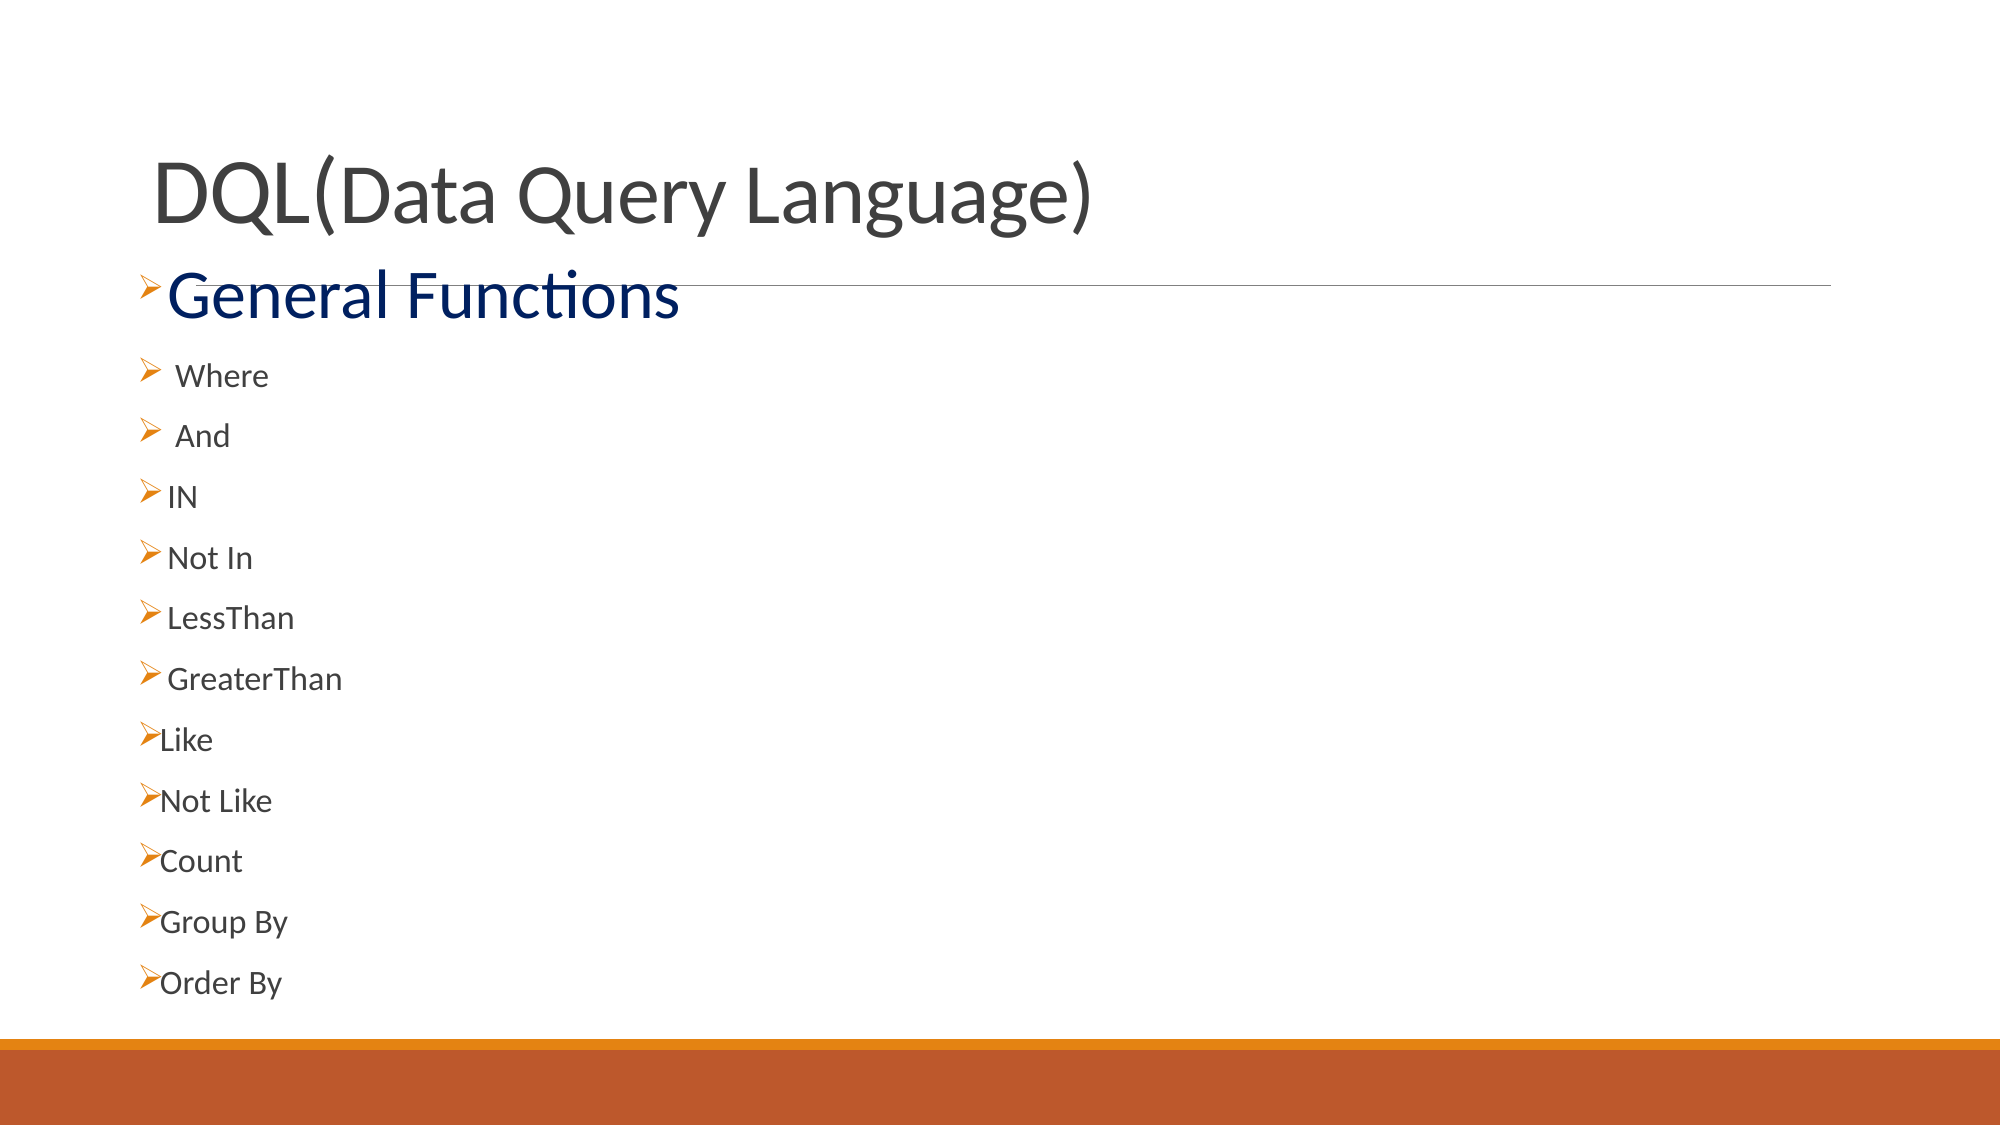

# DQL(Data Query Language)
 General Functions
  Where
  And
 IN
 Not In
 LessThan
 GreaterThan
Like
Not Like
Count
Group By
Order By